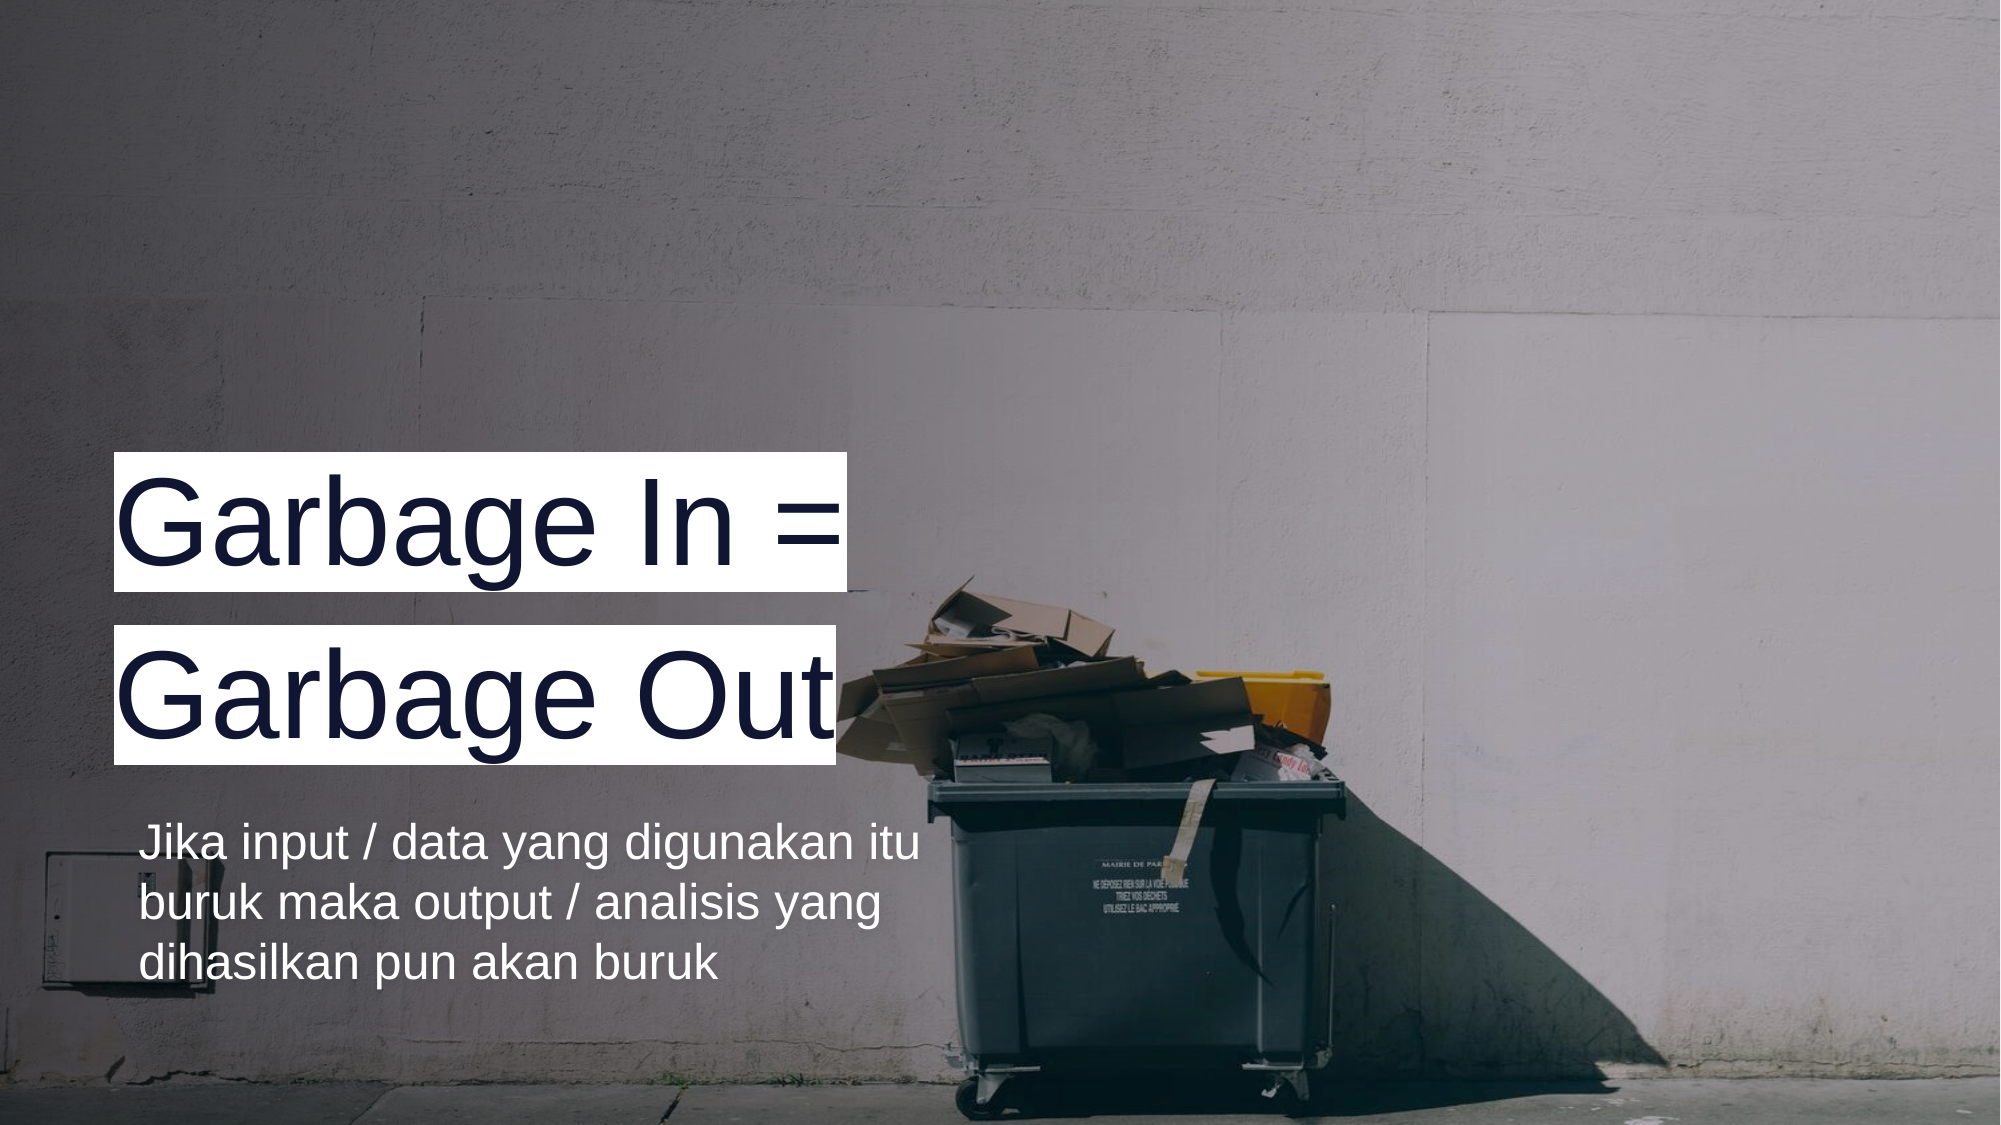

# Garbage In = Garbage Out
Jika input / data yang digunakan itu buruk maka output / analisis yang dihasilkan pun akan buruk